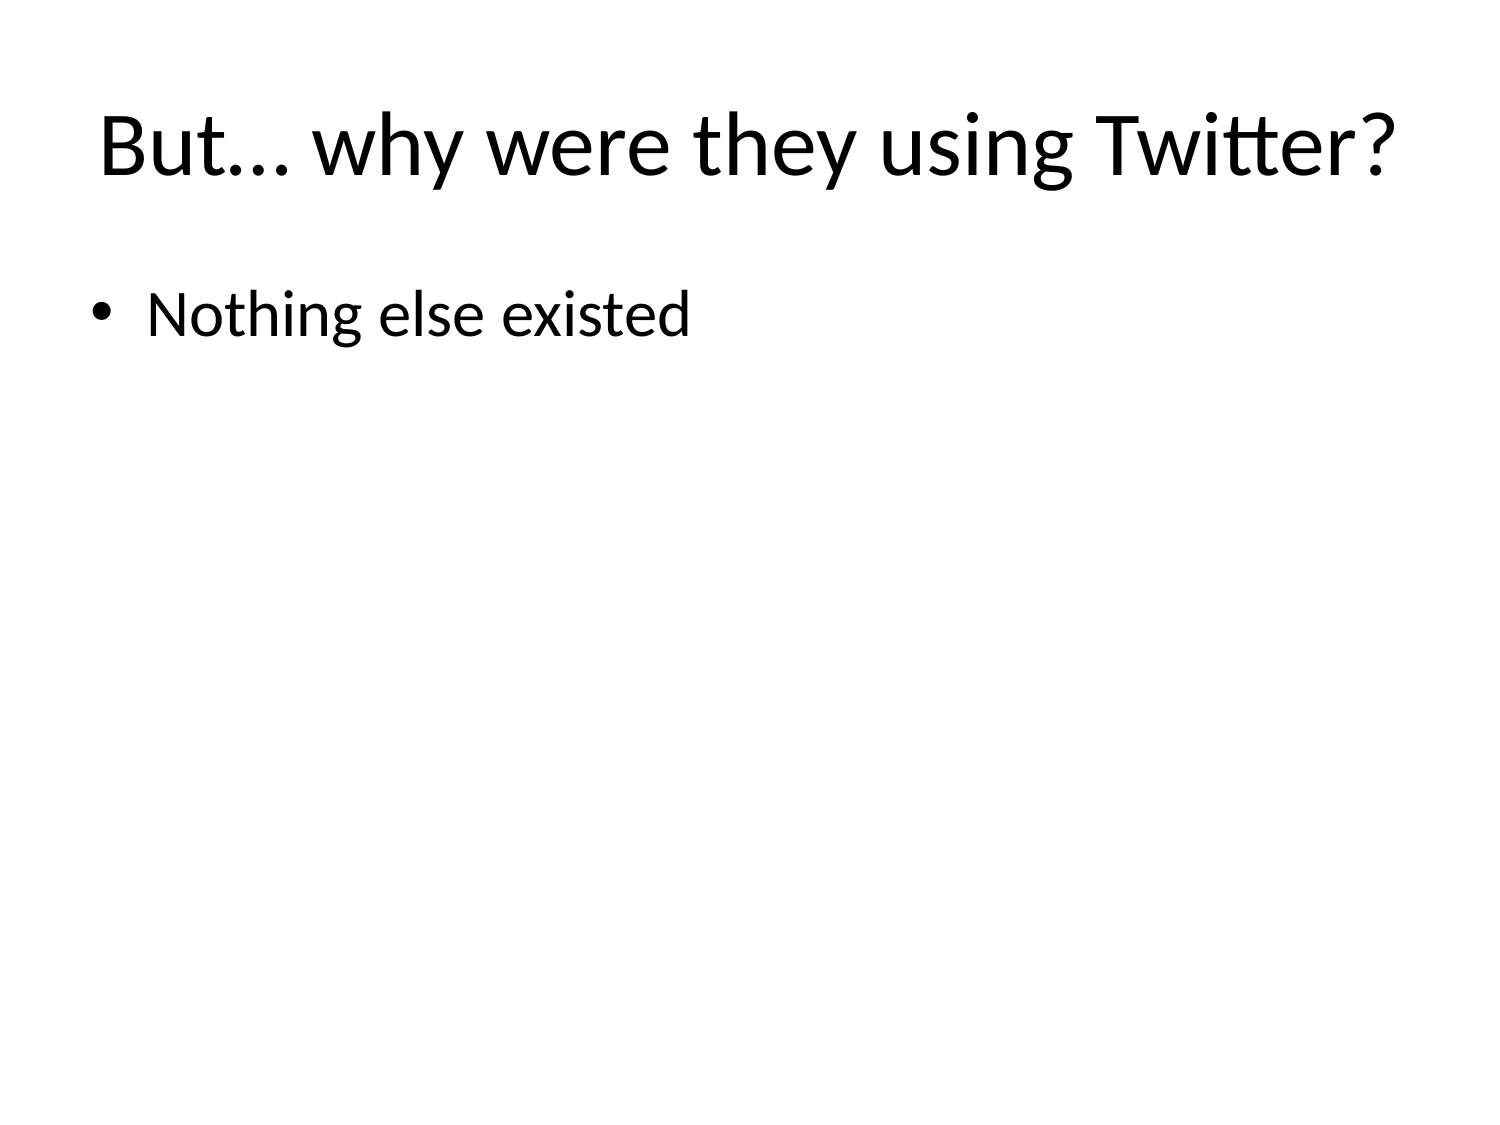

# But… why were they using Twitter?
Nothing else existed